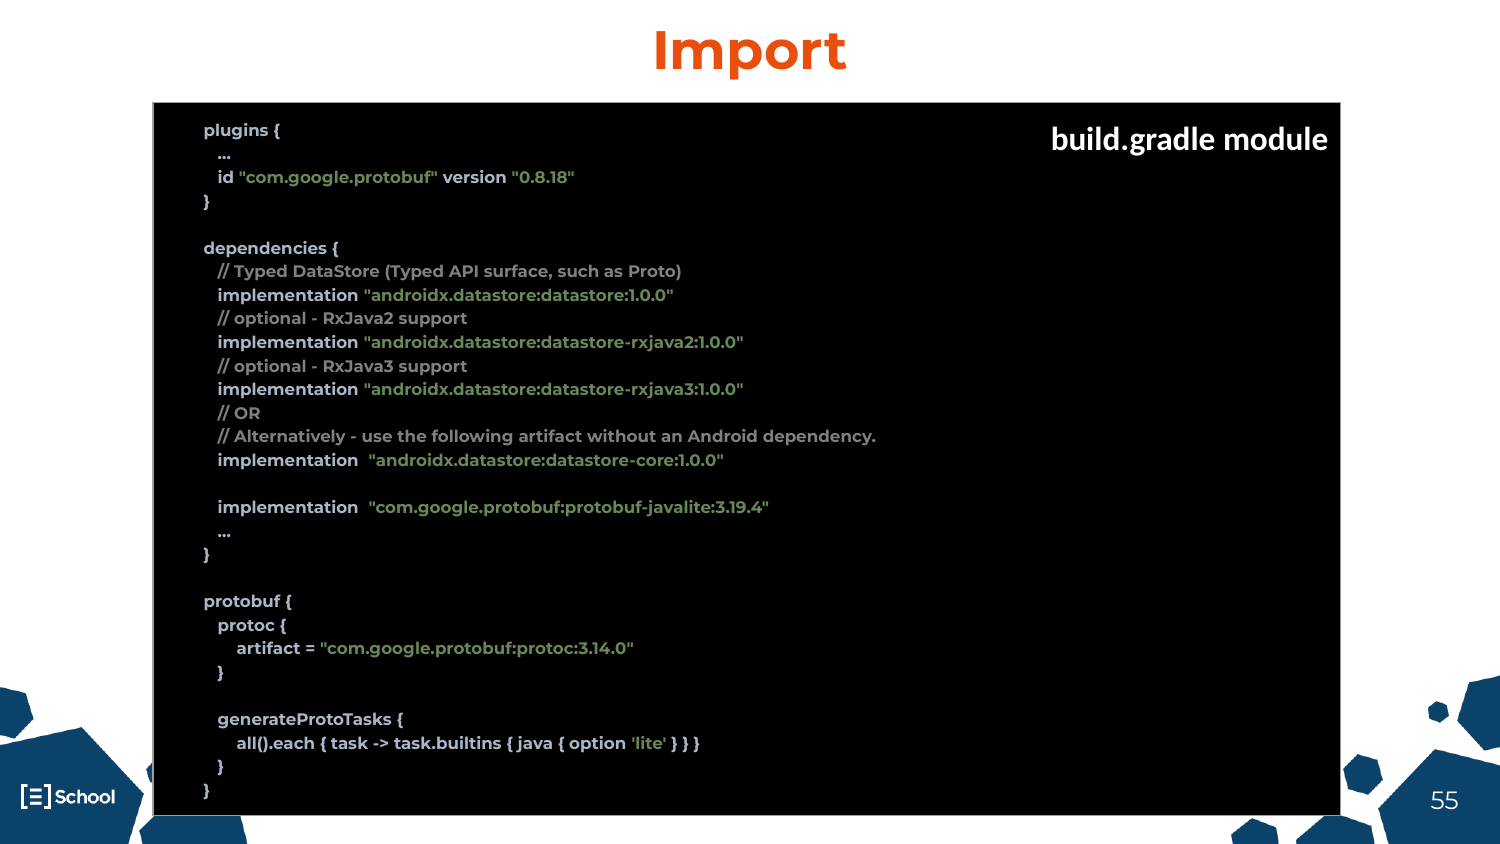

Import
| plugins { ... id "com.google.protobuf" version "0.8.18" } dependencies { // Typed DataStore (Typed API surface, such as Proto) implementation "androidx.datastore:datastore:1.0.0" // optional - RxJava2 support implementation "androidx.datastore:datastore-rxjava2:1.0.0" // optional - RxJava3 support implementation "androidx.datastore:datastore-rxjava3:1.0.0" // OR // Alternatively - use the following artifact without an Android dependency. implementation "androidx.datastore:datastore-core:1.0.0" implementation "com.google.protobuf:protobuf-javalite:3.19.4" ... } protobuf { protoc { artifact = "com.google.protobuf:protoc:3.14.0" } generateProtoTasks { all().each { task -> task.builtins { java { option 'lite' } } } } } |
| --- |
build.gradle module
55